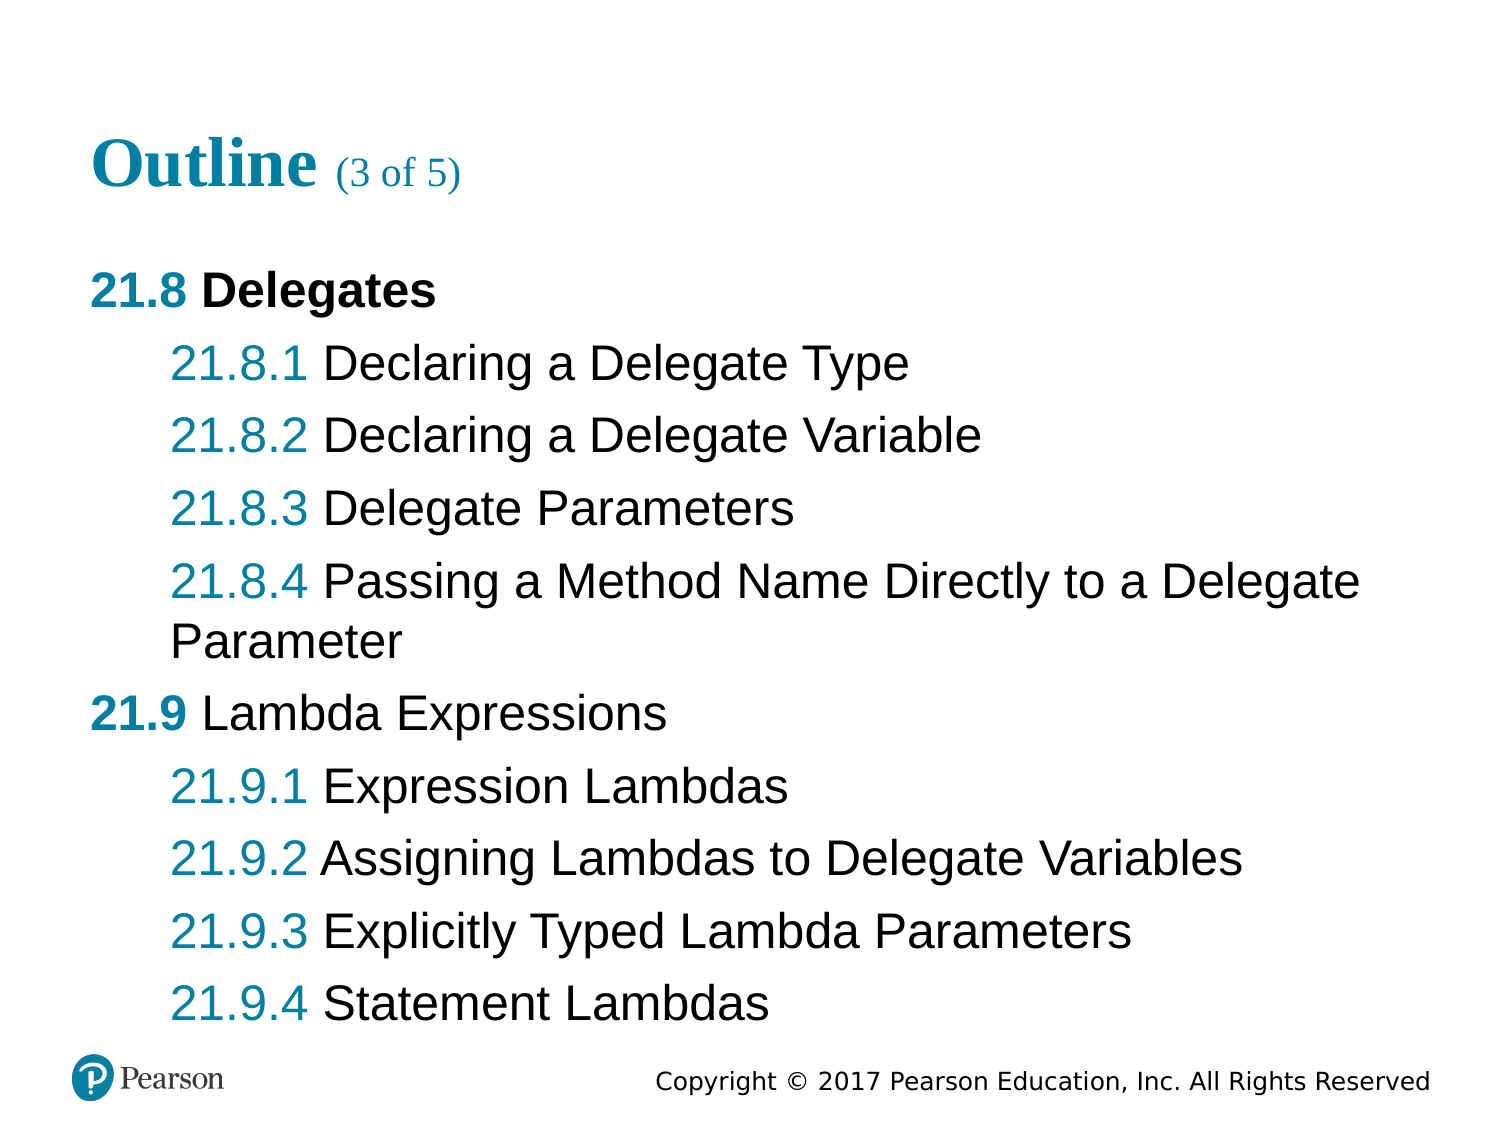

# Outline (3 of 5)
21.8 Delegates
21.8.1 Declaring a Delegate Type
21.8.2 Declaring a Delegate Variable
21.8.3 Delegate Parameters
21.8.4 Passing a Method Name Directly to a Delegate Parameter
21.9 Lambda Expressions
21.9.1 Expression Lambdas
21.9.2 Assigning Lambdas to Delegate Variables
21.9.3 Explicitly Typed Lambda Parameters
21.9.4 Statement Lambdas